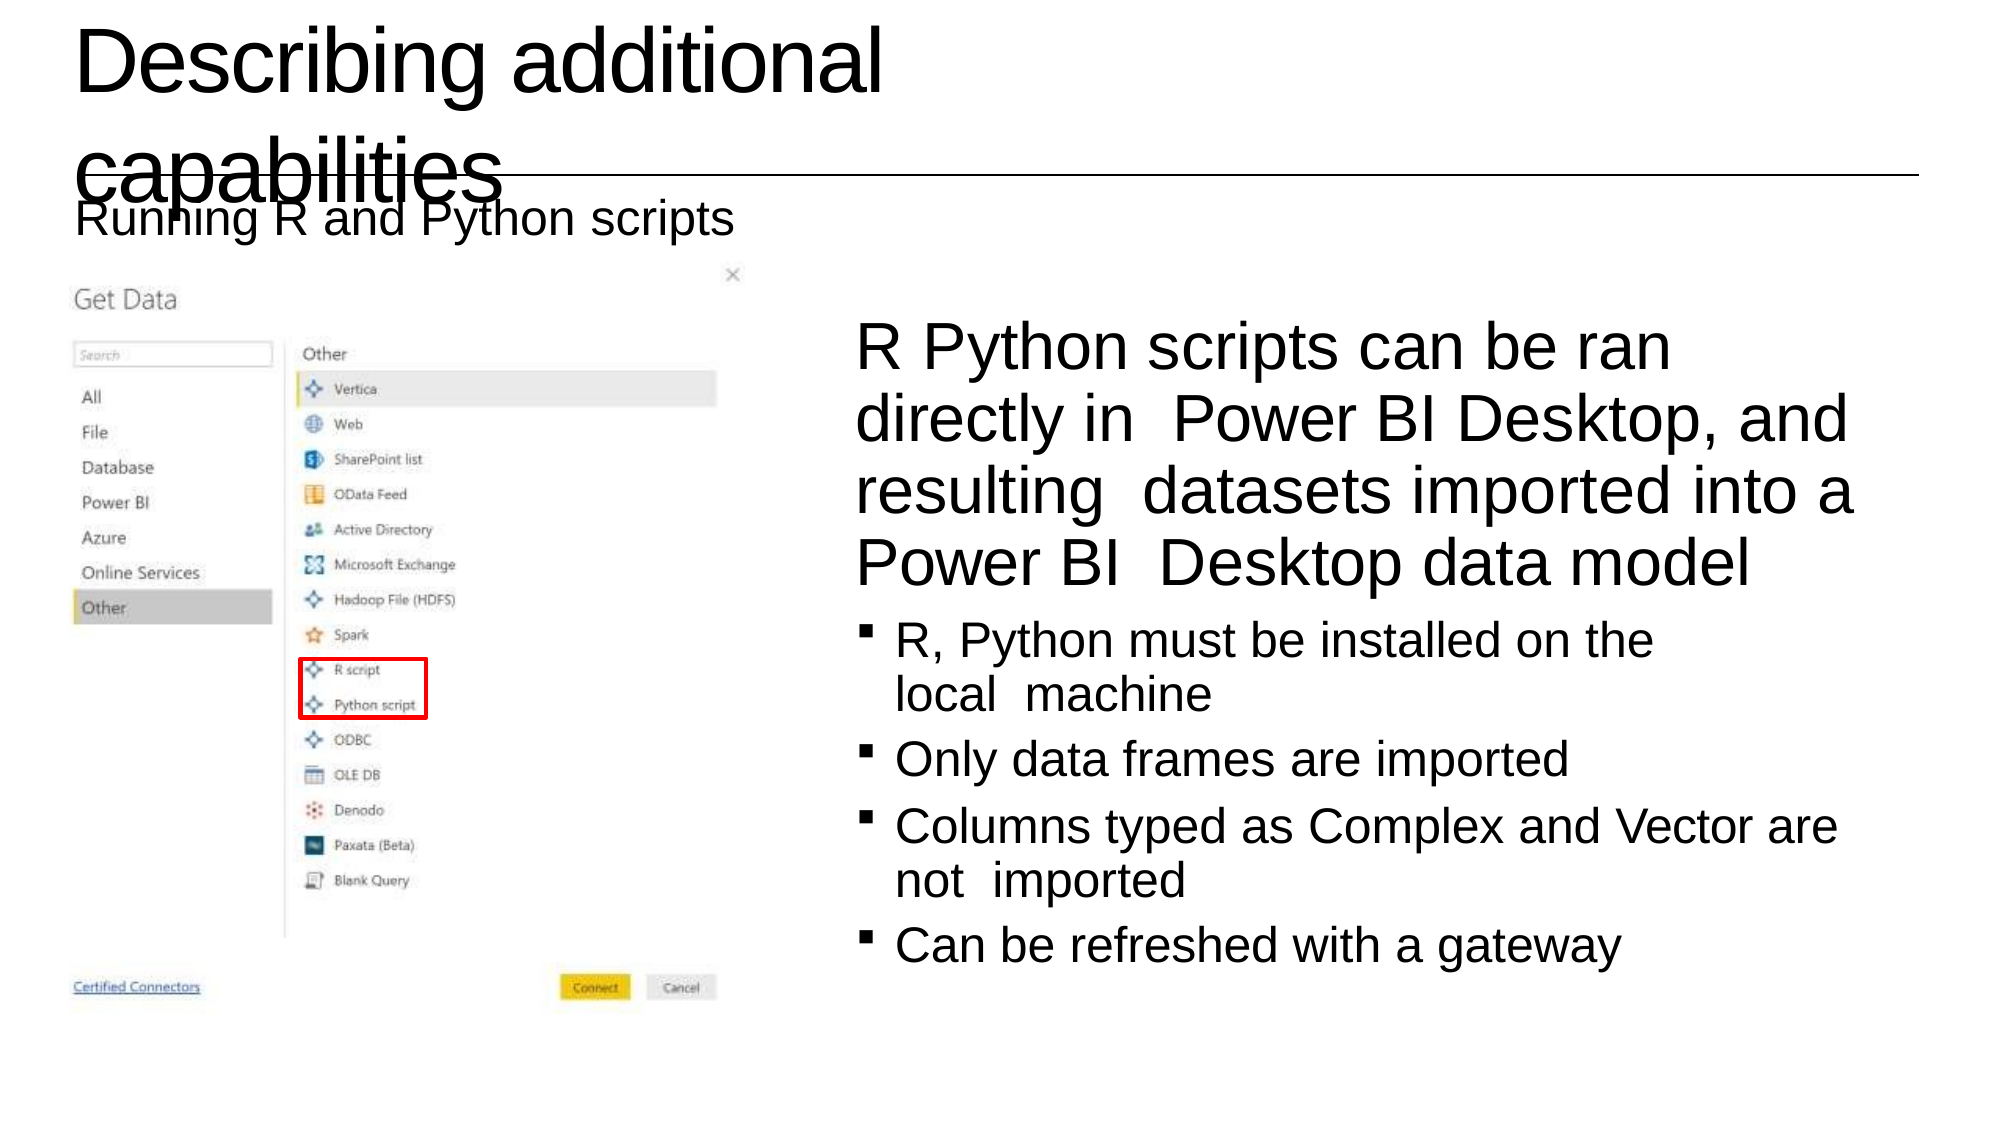

# Describing additional capabilities

Running R and Python scripts

R Python scripts can be ran directly in  Power BI Desktop, and resulting  datasets imported into a Power BI  Desktop data model
R, Python must be installed on the local  machine
Only data frames are imported
Columns typed as Complex and Vector are not  imported
Can be refreshed with a gateway